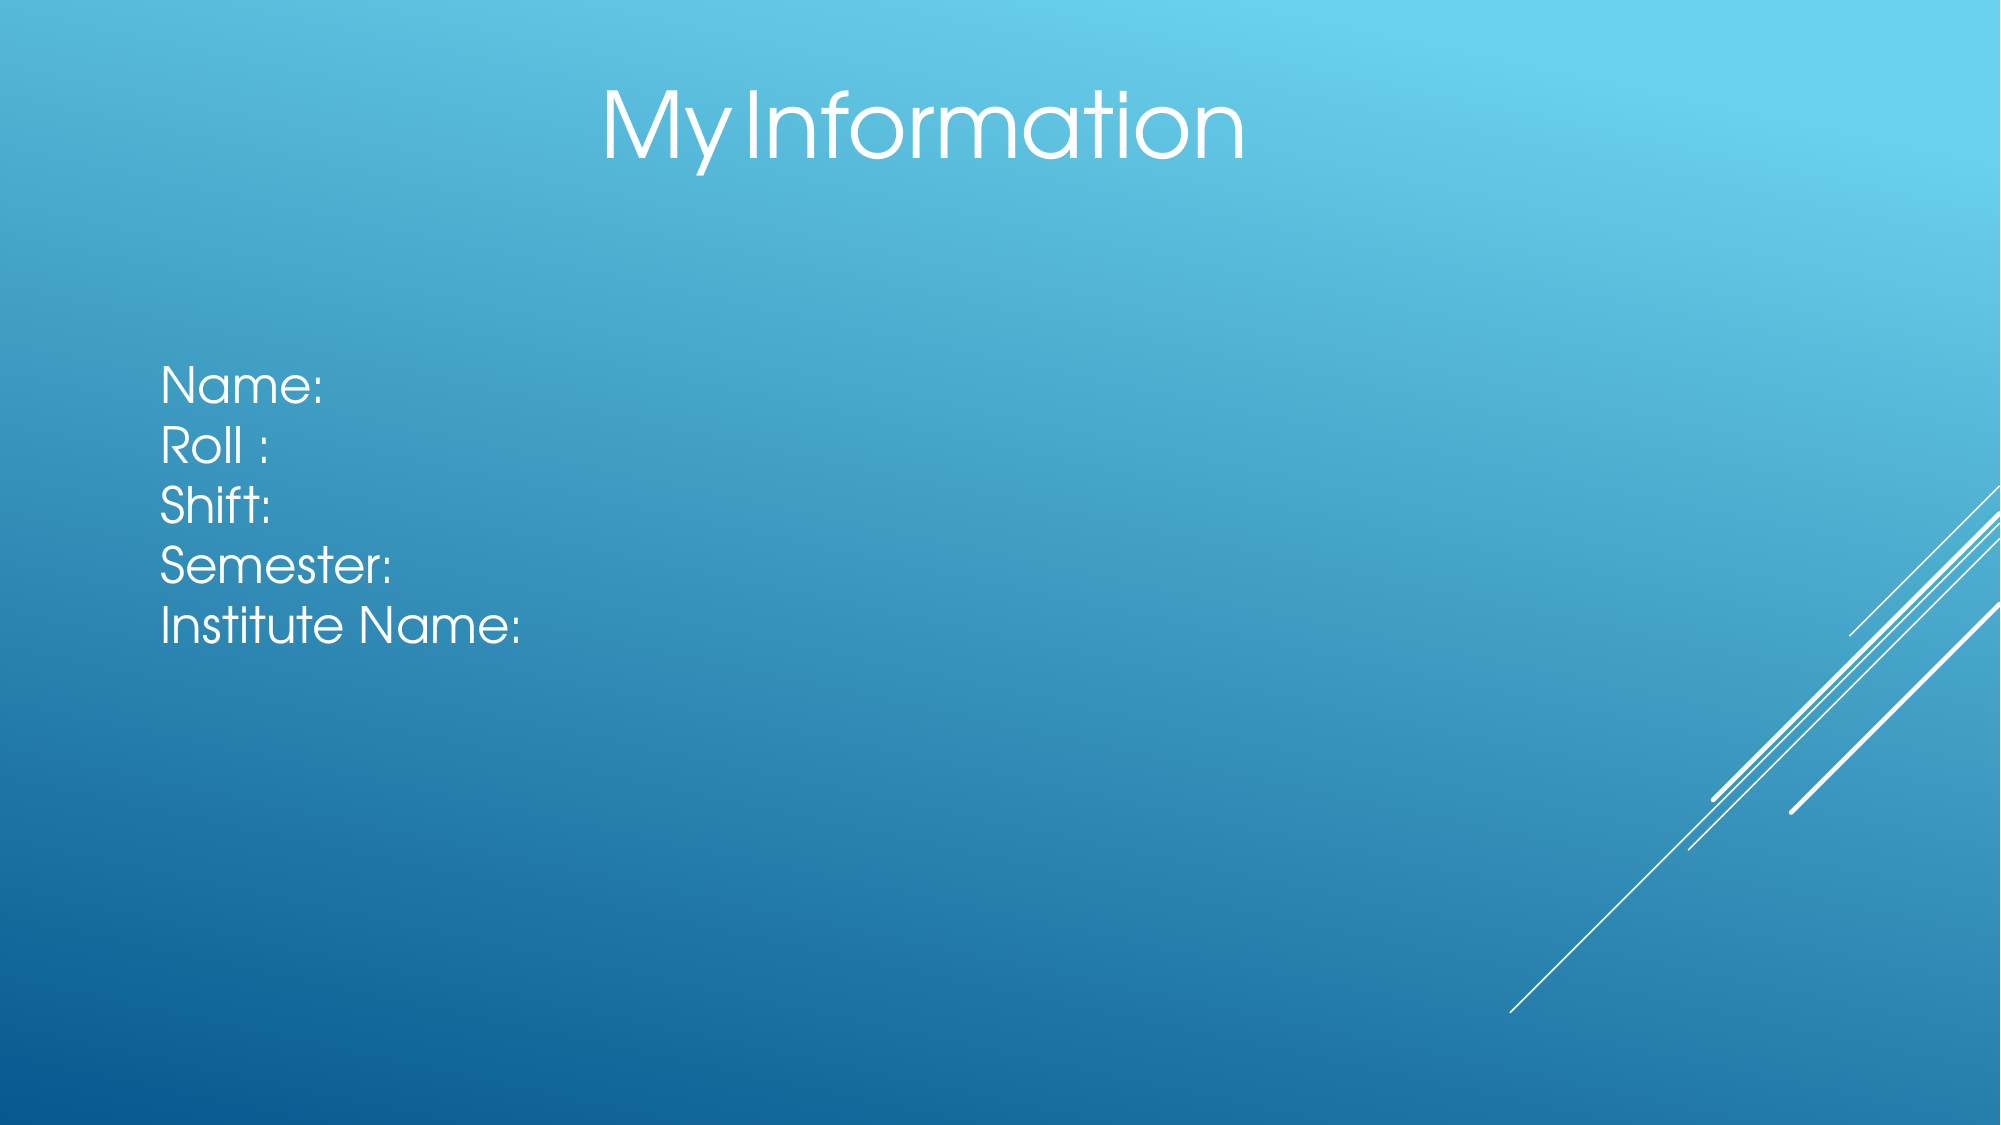

My Information
Name:
Roll :
Shift:
Semester:
Institute Name: